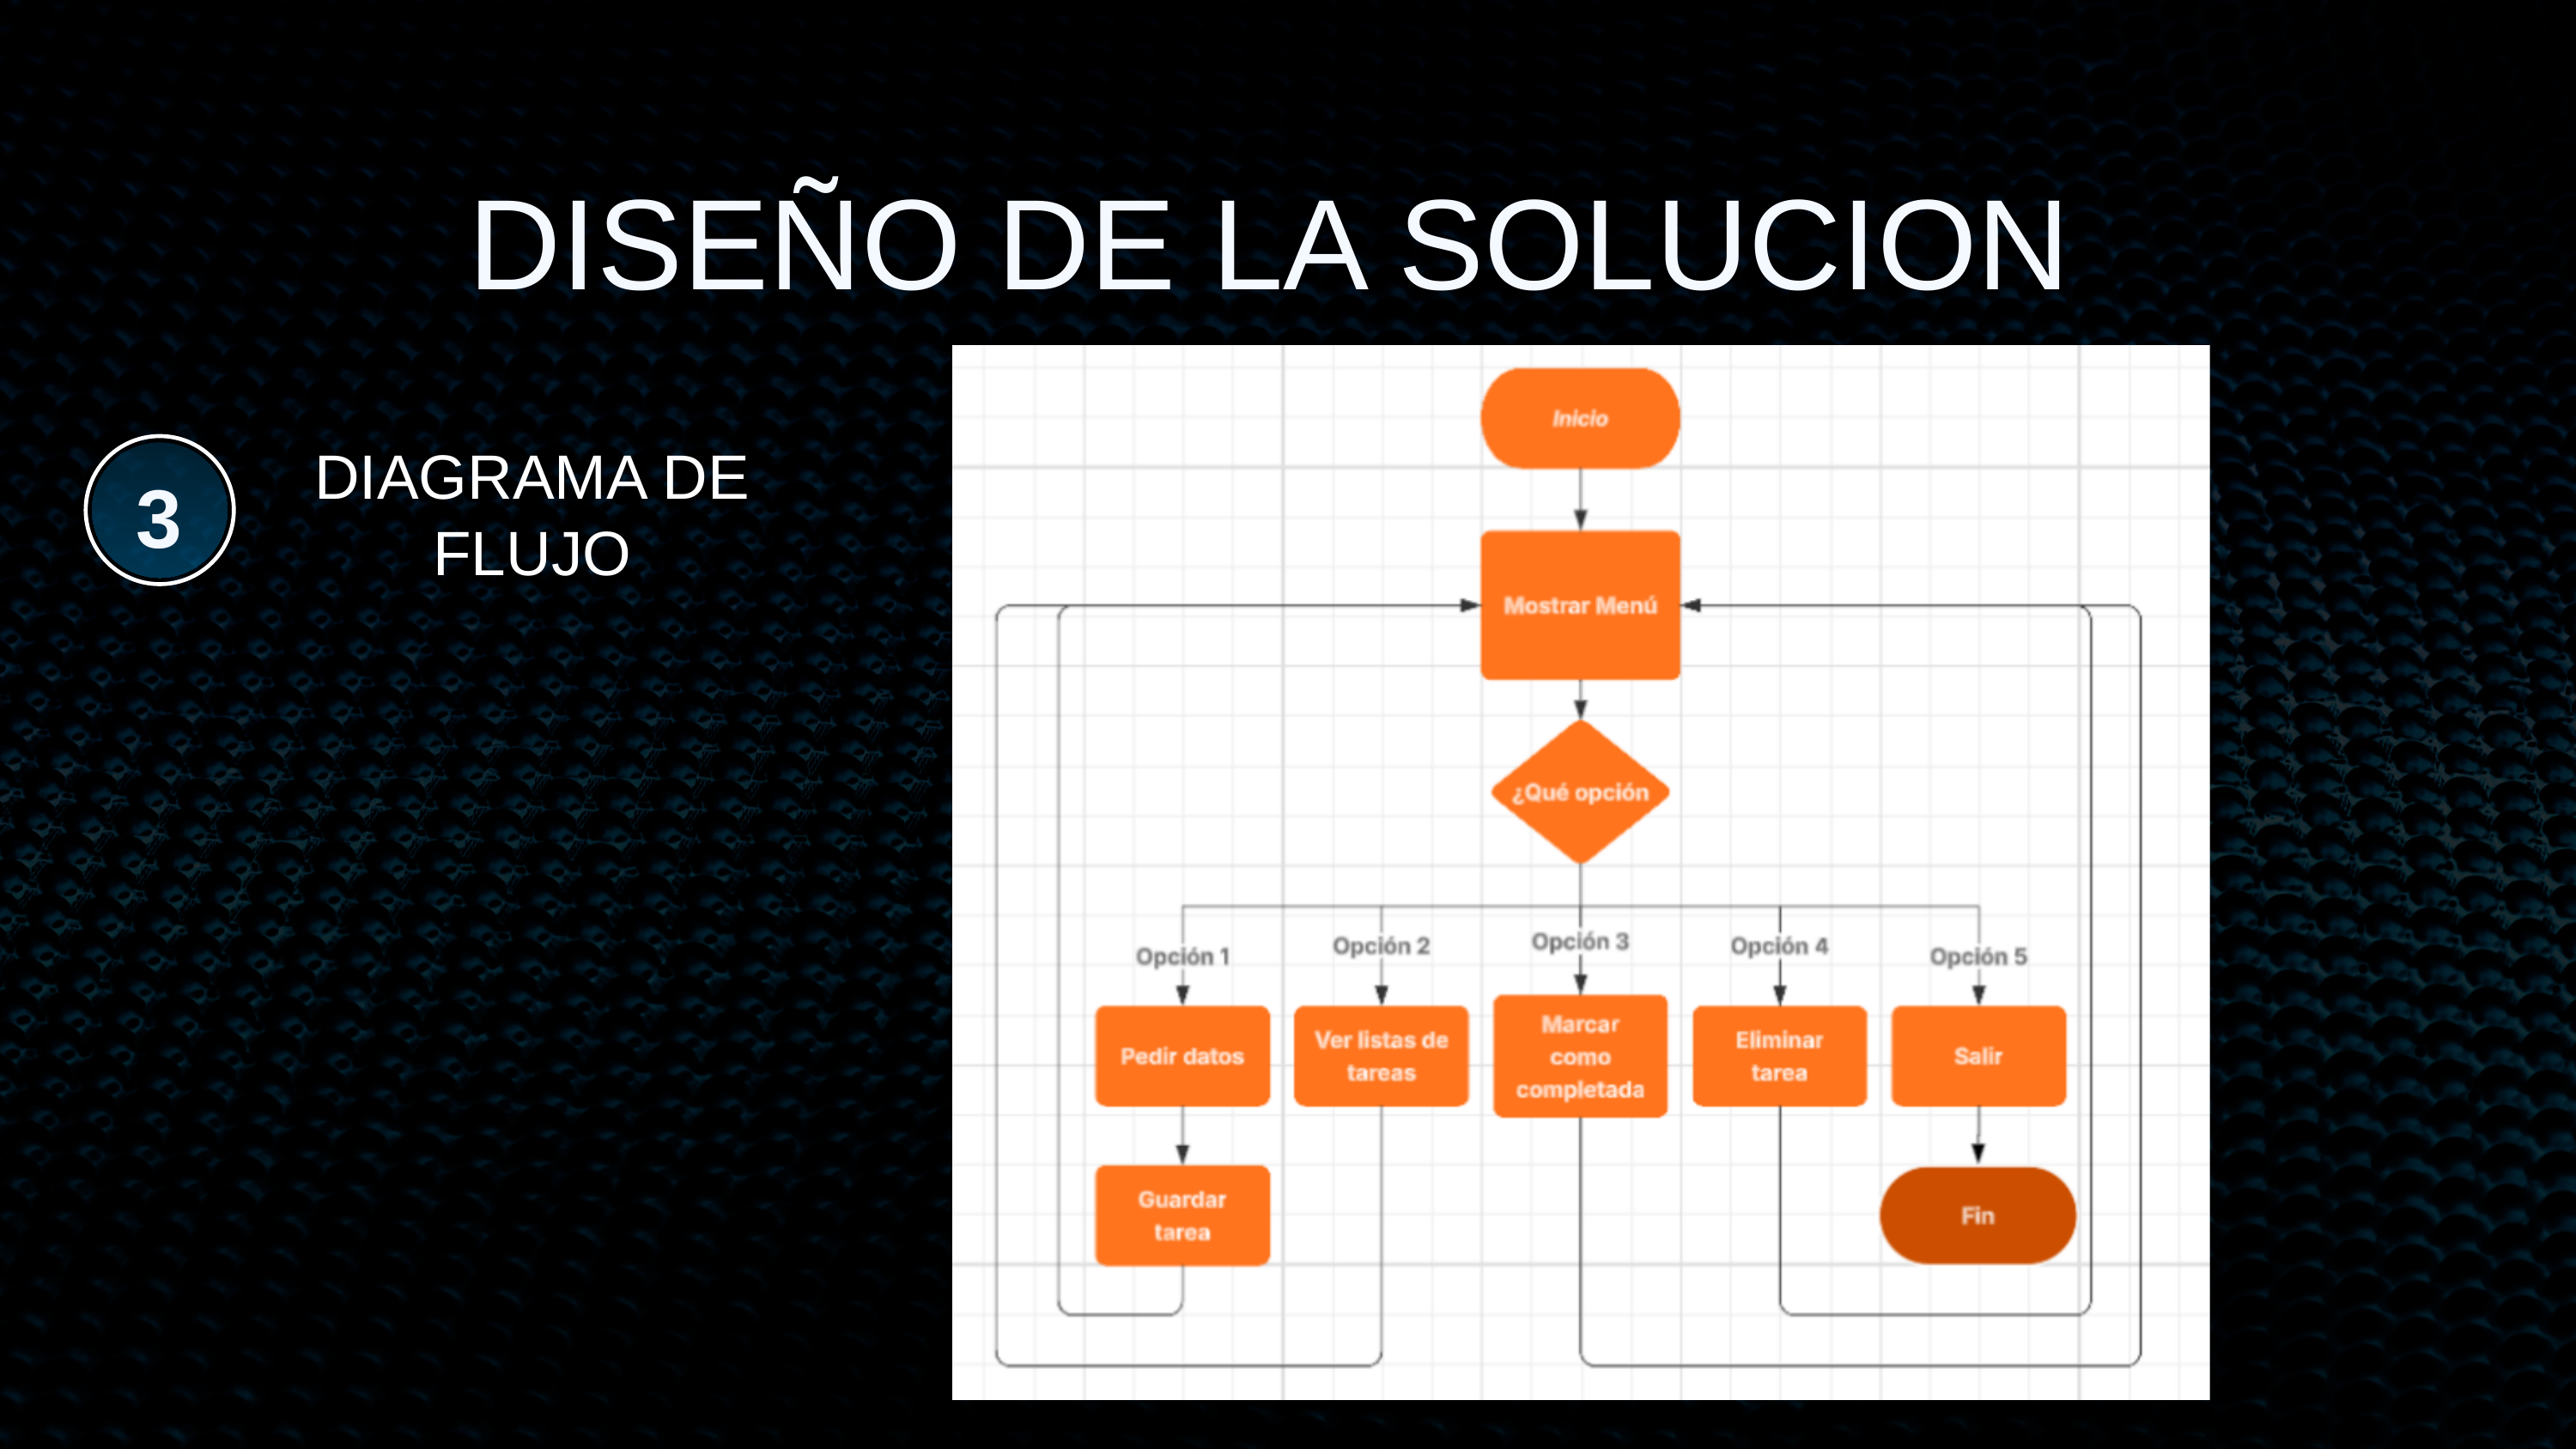

DISEÑO DE LA SOLUCION

DIAGRAMA DE FLUJO

3